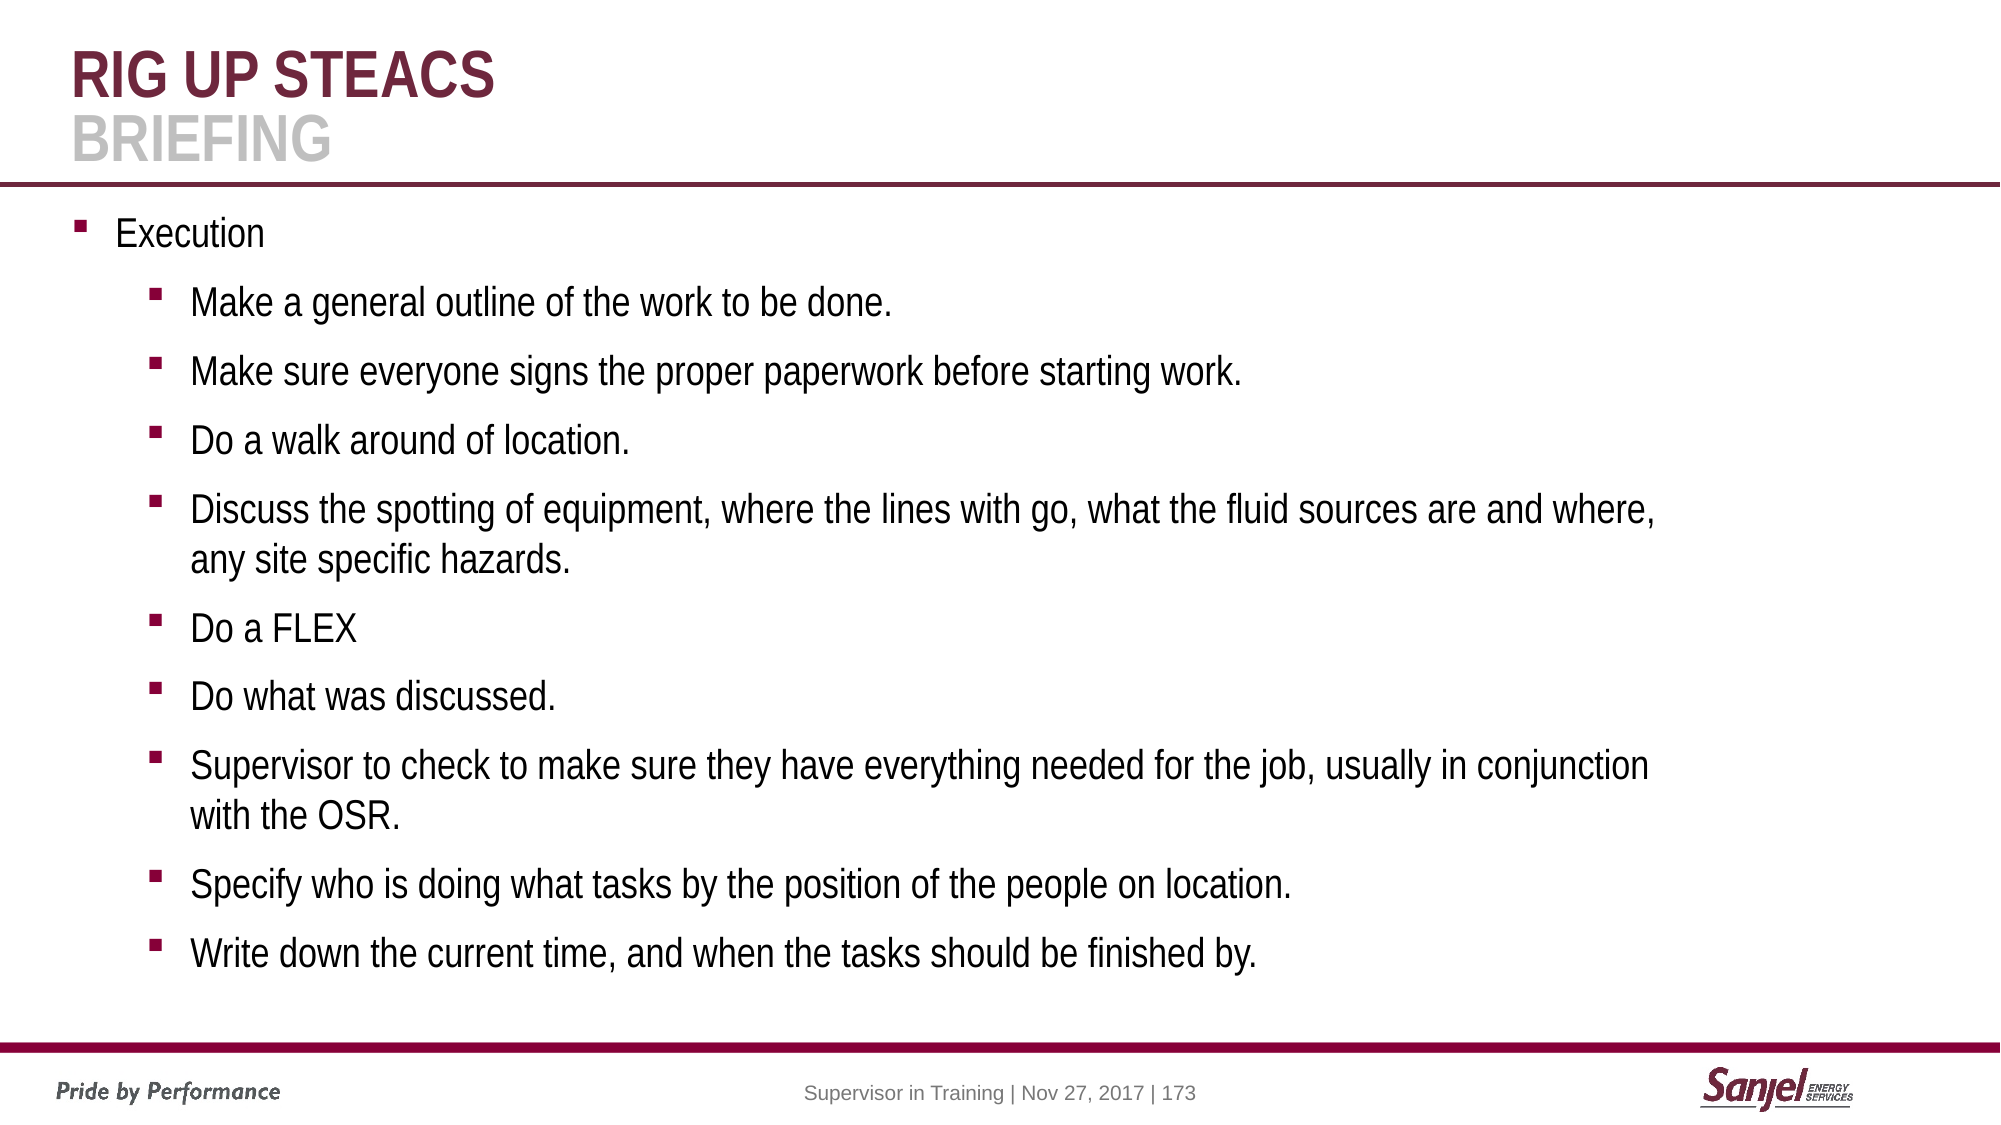

# Rig up steacs briefing
Execution
Make a general outline of the work to be done.
Make sure everyone signs the proper paperwork before starting work.
Do a walk around of location.
Discuss the spotting of equipment, where the lines with go, what the fluid sources are and where, any site specific hazards.
Do a FLEX
Do what was discussed.
Supervisor to check to make sure they have everything needed for the job, usually in conjunction with the OSR.
Specify who is doing what tasks by the position of the people on location.
Write down the current time, and when the tasks should be finished by.